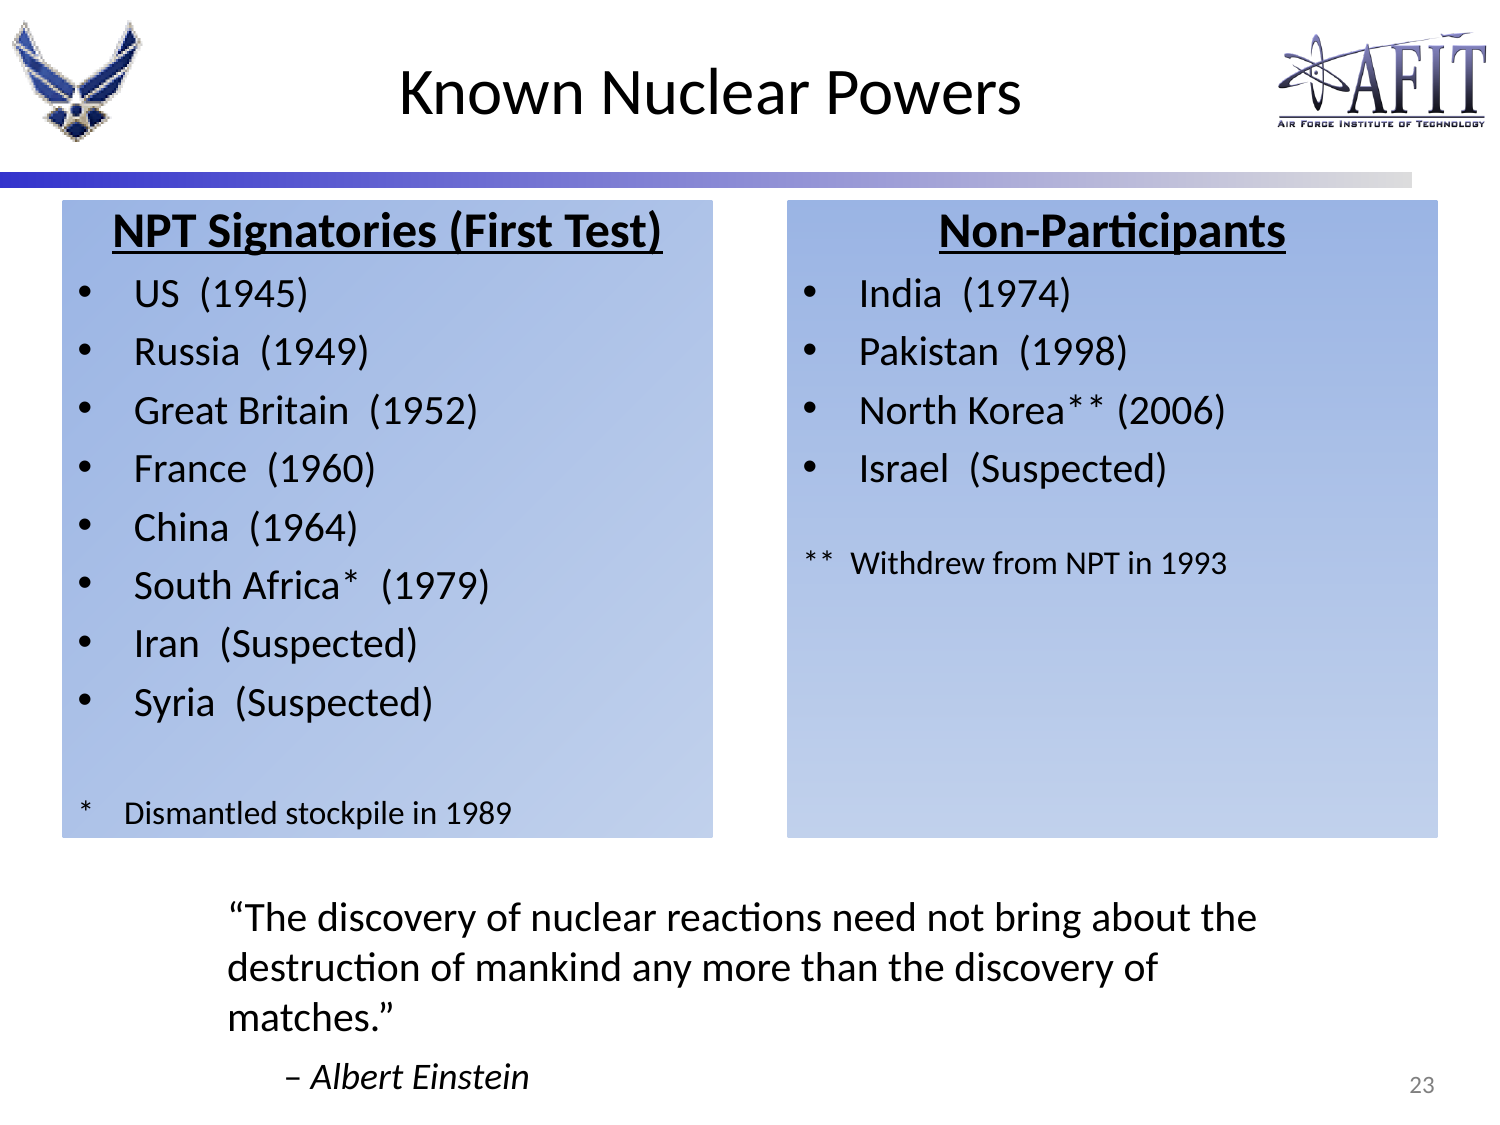

# Known Nuclear Powers
NPT Signatories (First Test)
US  (1945)
Russia  (1949)
Great Britain  (1952)
France  (1960)
China  (1964)
South Africa*  (1979)
Iran  (Suspected)
Syria  (Suspected)
*    Dismantled stockpile in 1989

Non-Participants
India  (1974)
Pakistan  (1998)
North Korea** (2006)
Israel  (Suspected)

**  Withdrew from NPT in 1993
“The discovery of nuclear reactions need not bring about the destruction of mankind any more than the discovery of matches.”
	– Albert Einstein
23